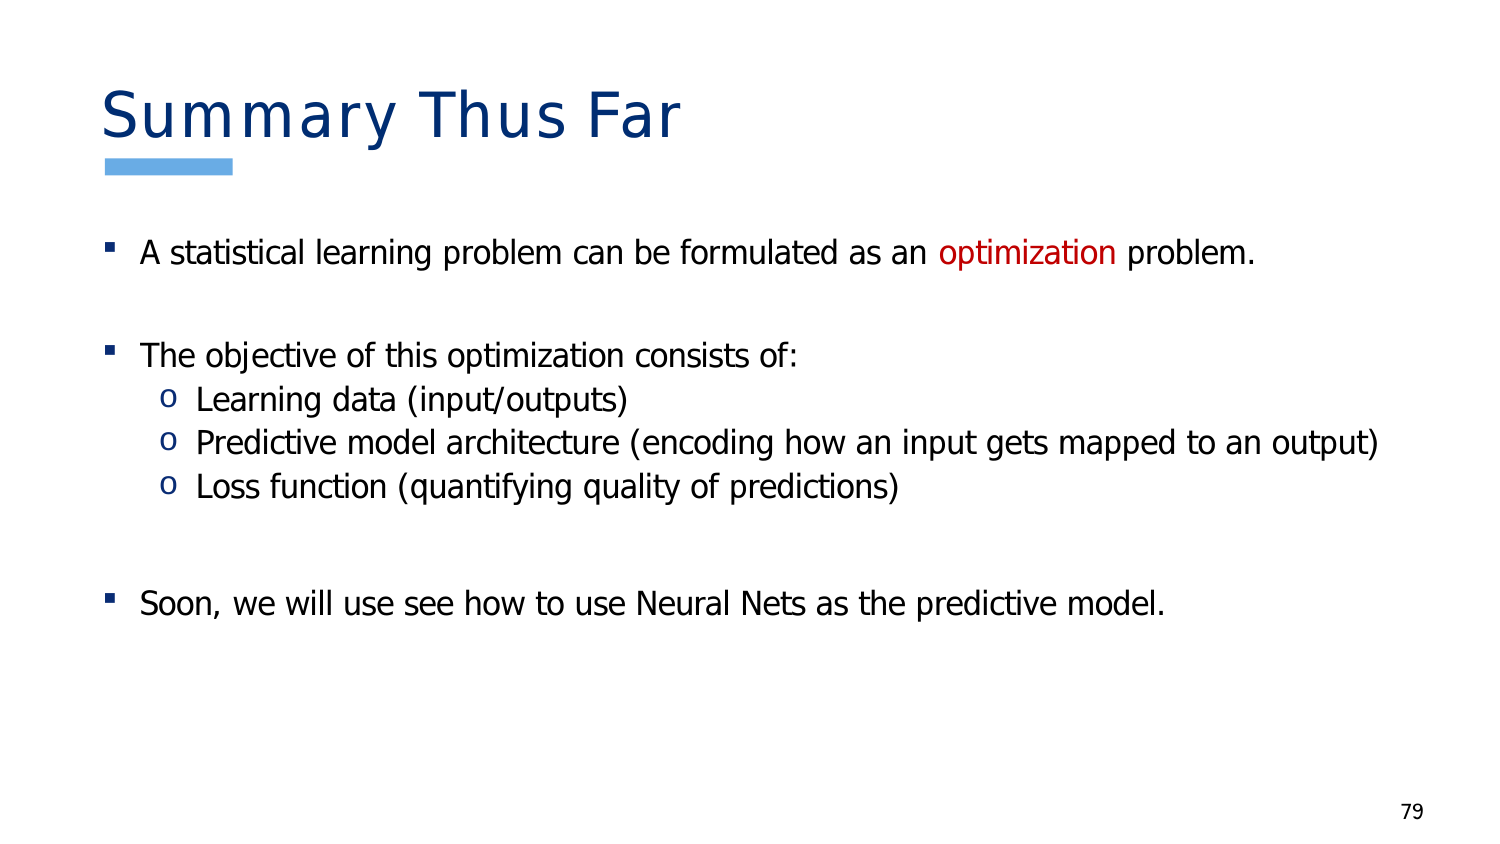

# Summary Thus Far
A statistical learning problem can be formulated as an optimization problem.

The objective of this optimization consists of:
Learning data (input/outputs)
Predictive model architecture (encoding how an input gets mapped to an output)
Loss function (quantifying quality of predictions)

Soon, we will use see how to use Neural Nets as the predictive model.